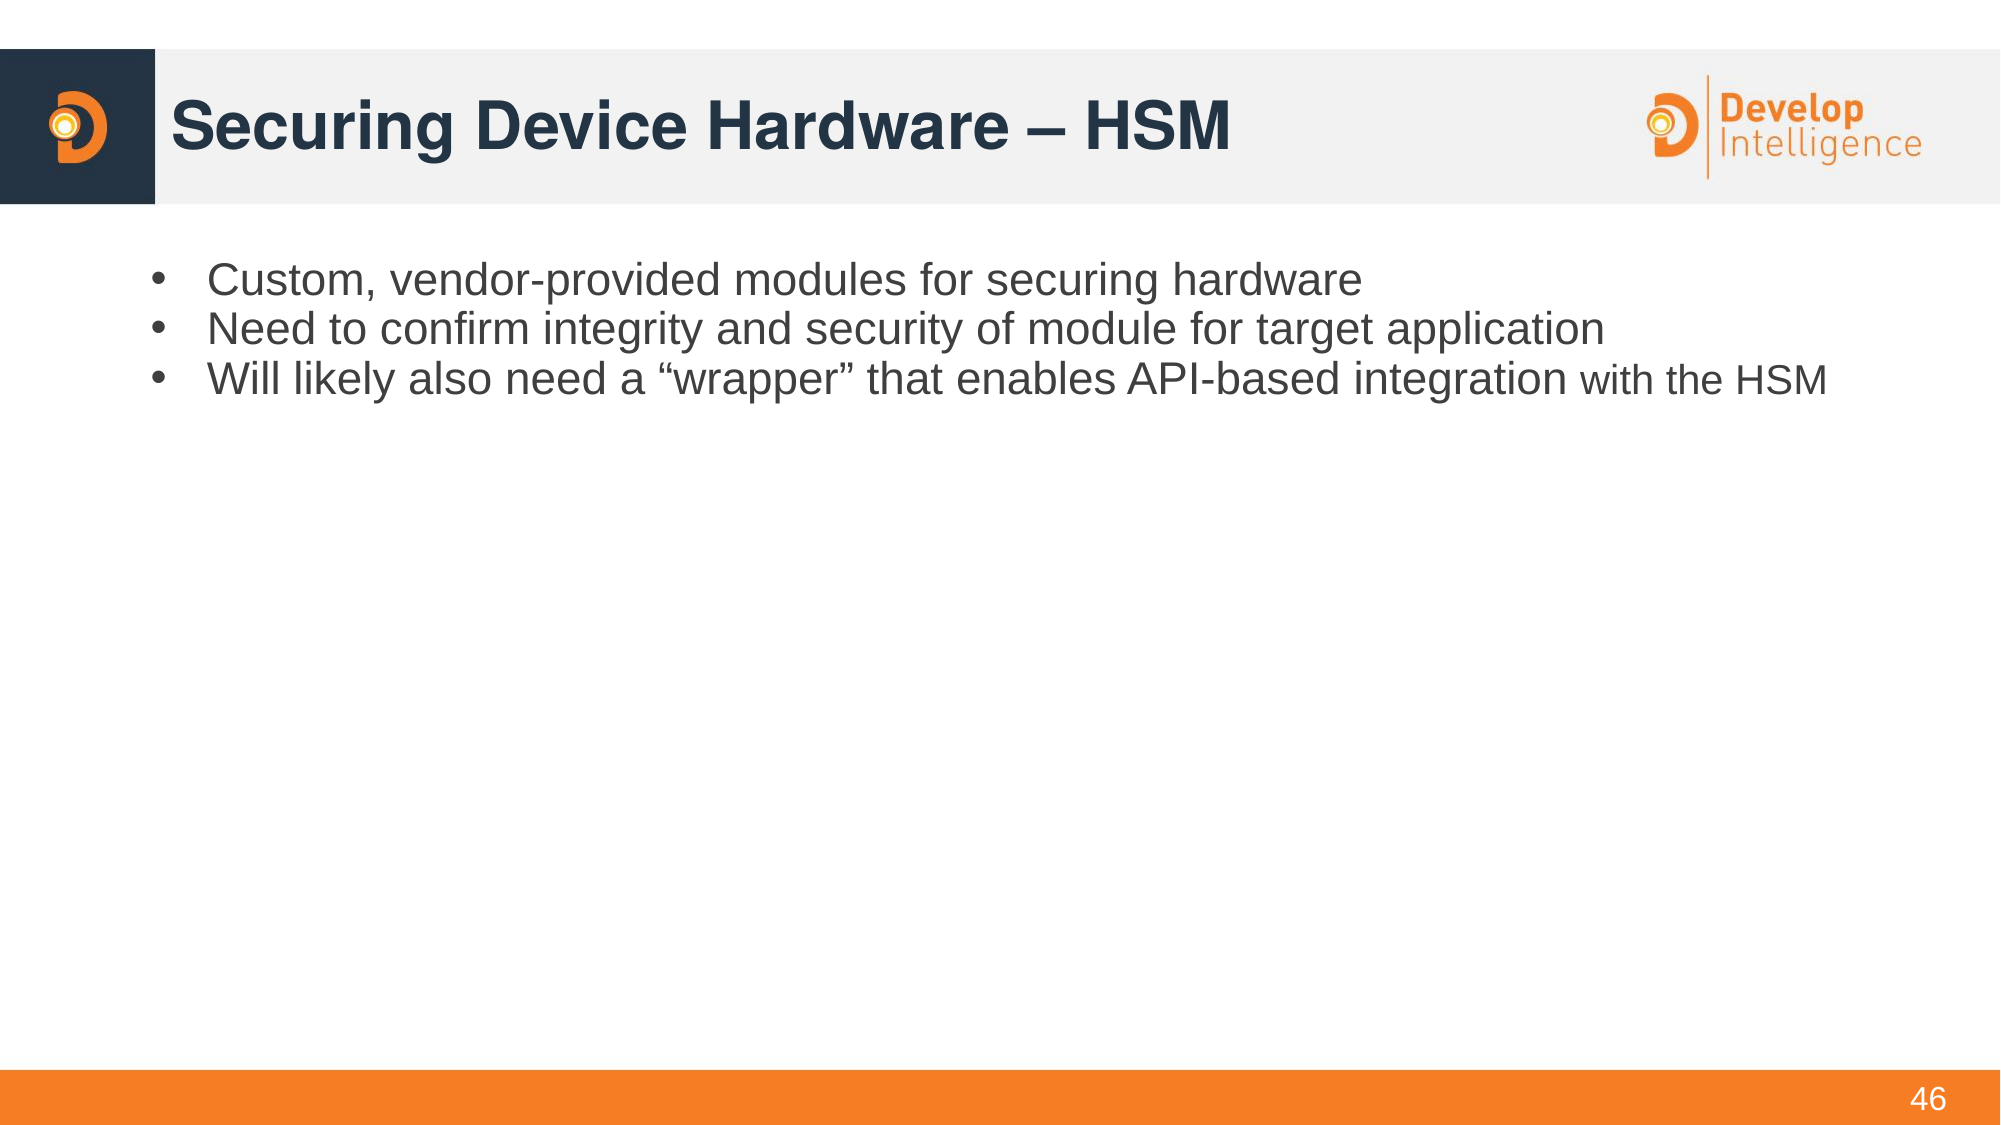

# Securing Device Hardware – HSM
Custom, vendor-provided modules for securing hardware
Need to confirm integrity and security of module for target application
Will likely also need a “wrapper” that enables API-based integration with the HSM

46